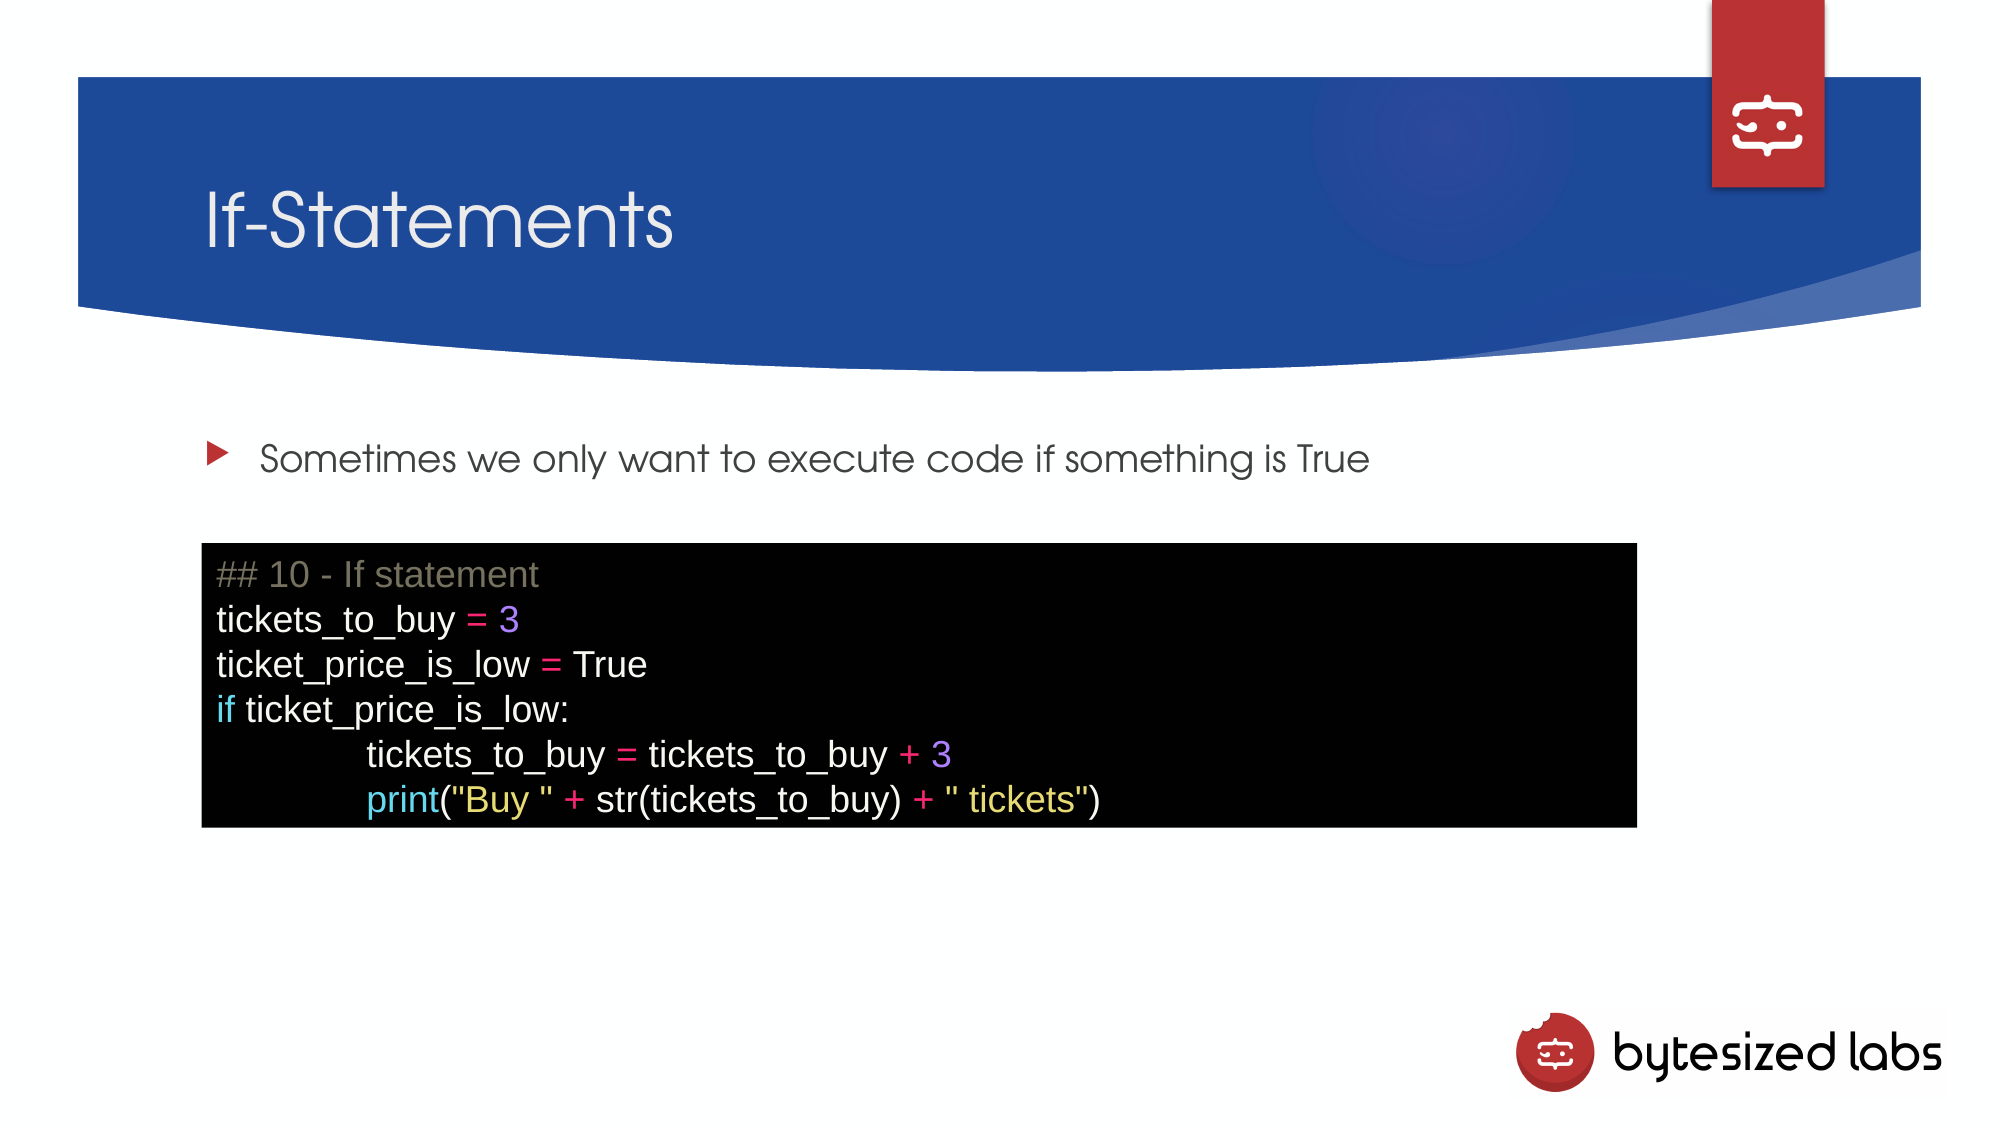

# If-Statements
Sometimes we only want to execute code if something is True
## 10 - If statement
tickets_to_buy = 3
ticket_price_is_low = True
if ticket_price_is_low:
	tickets_to_buy = tickets_to_buy + 3
	print("Buy " + str(tickets_to_buy) + " tickets")